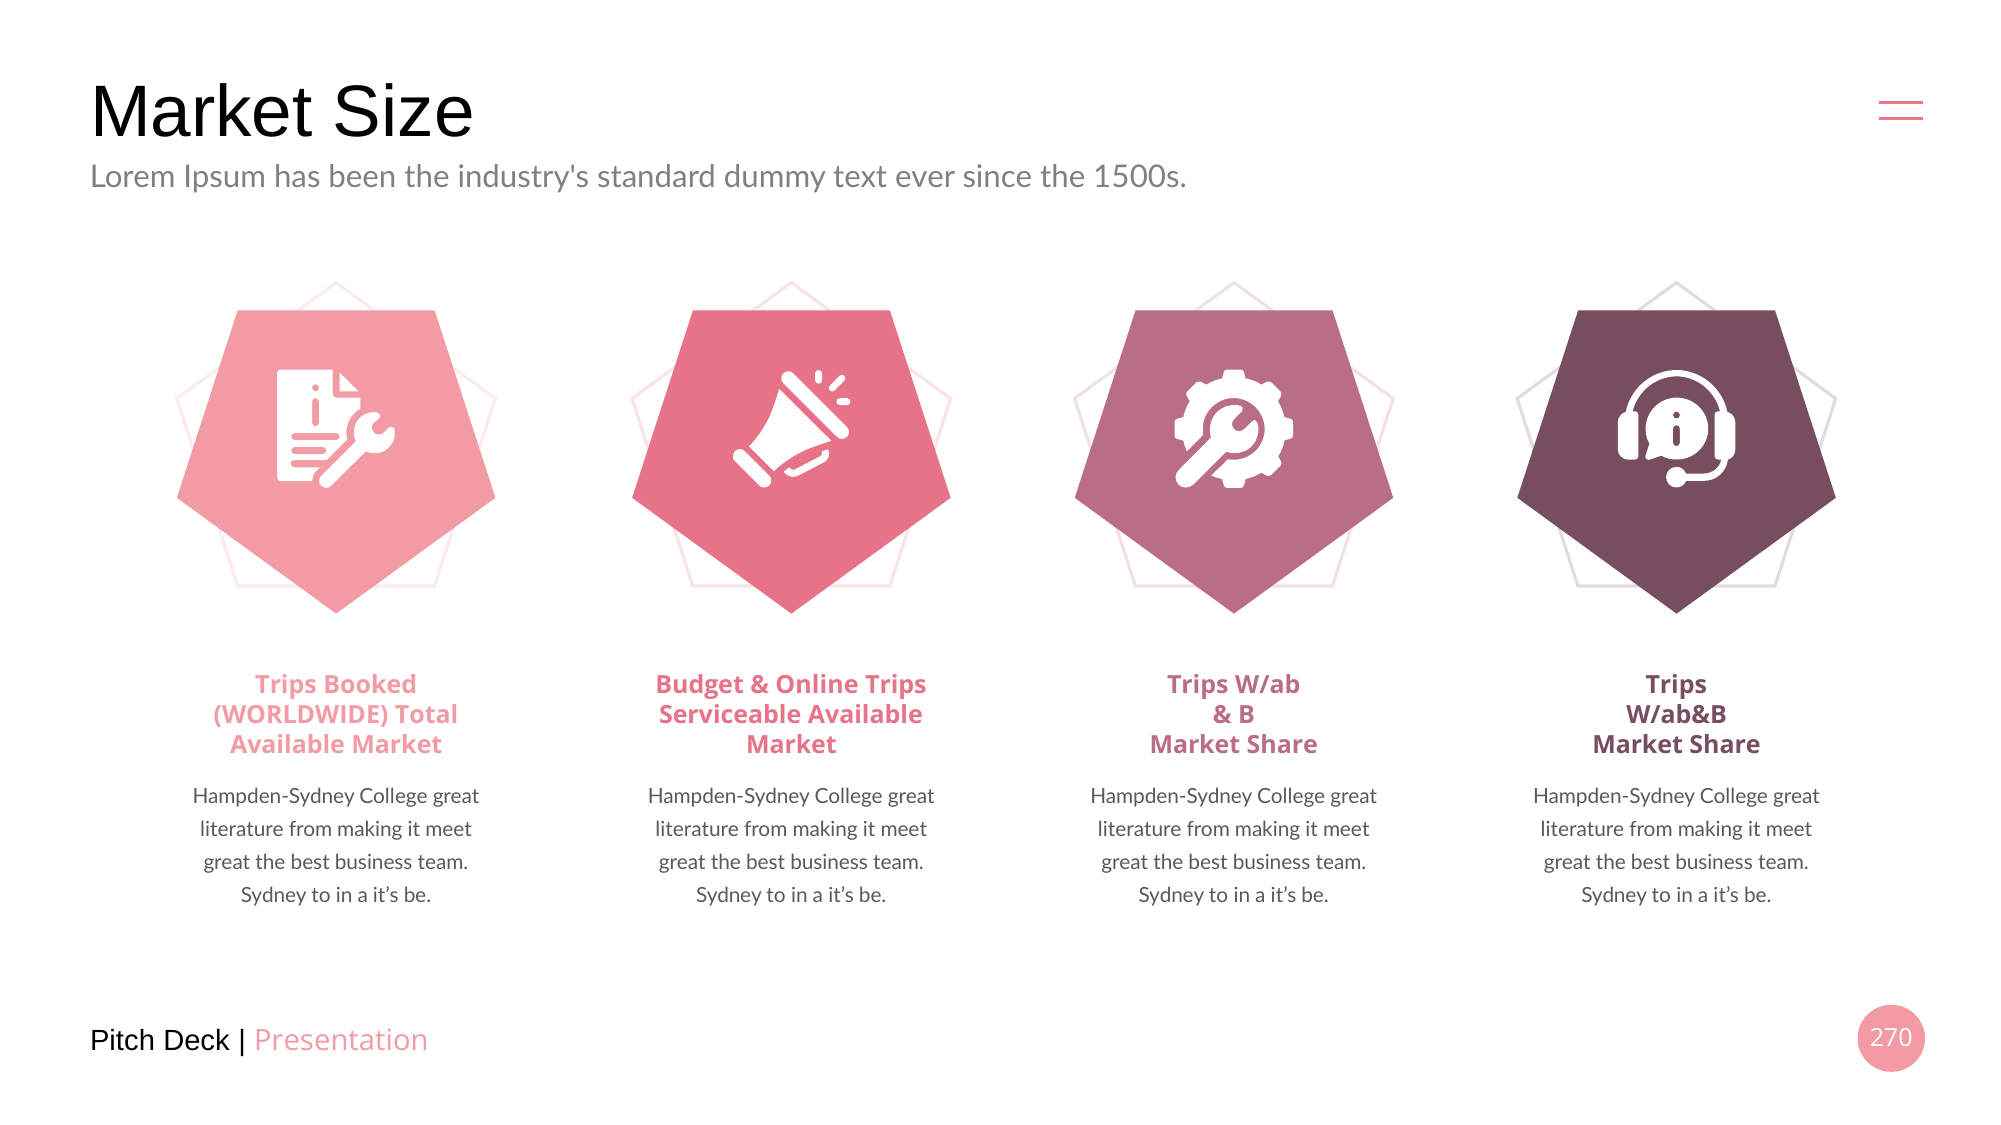

# Market Size
Lorem Ipsum has been the industry's standard dummy text ever since the 1500s.

Trips Booked (WORLDWIDE) Total Available Market
Budget & Online Trips
Serviceable Available Market
Trips W/ab
& B
Market Share
Trips
W/ab&B Market Share
Hampden-Sydney College great
literature from making it meet great the best business team. Sydney to in a it’s be.
Hampden-Sydney College great
literature from making it meet great the best business team. Sydney to in a it’s be.
Hampden-Sydney College great
literature from making it meet great the best business team. Sydney to in a it’s be.
Hampden-Sydney College great
literature from making it meet great the best business team. Sydney to in a it’s be.
Pitch Deck | Presentation
270